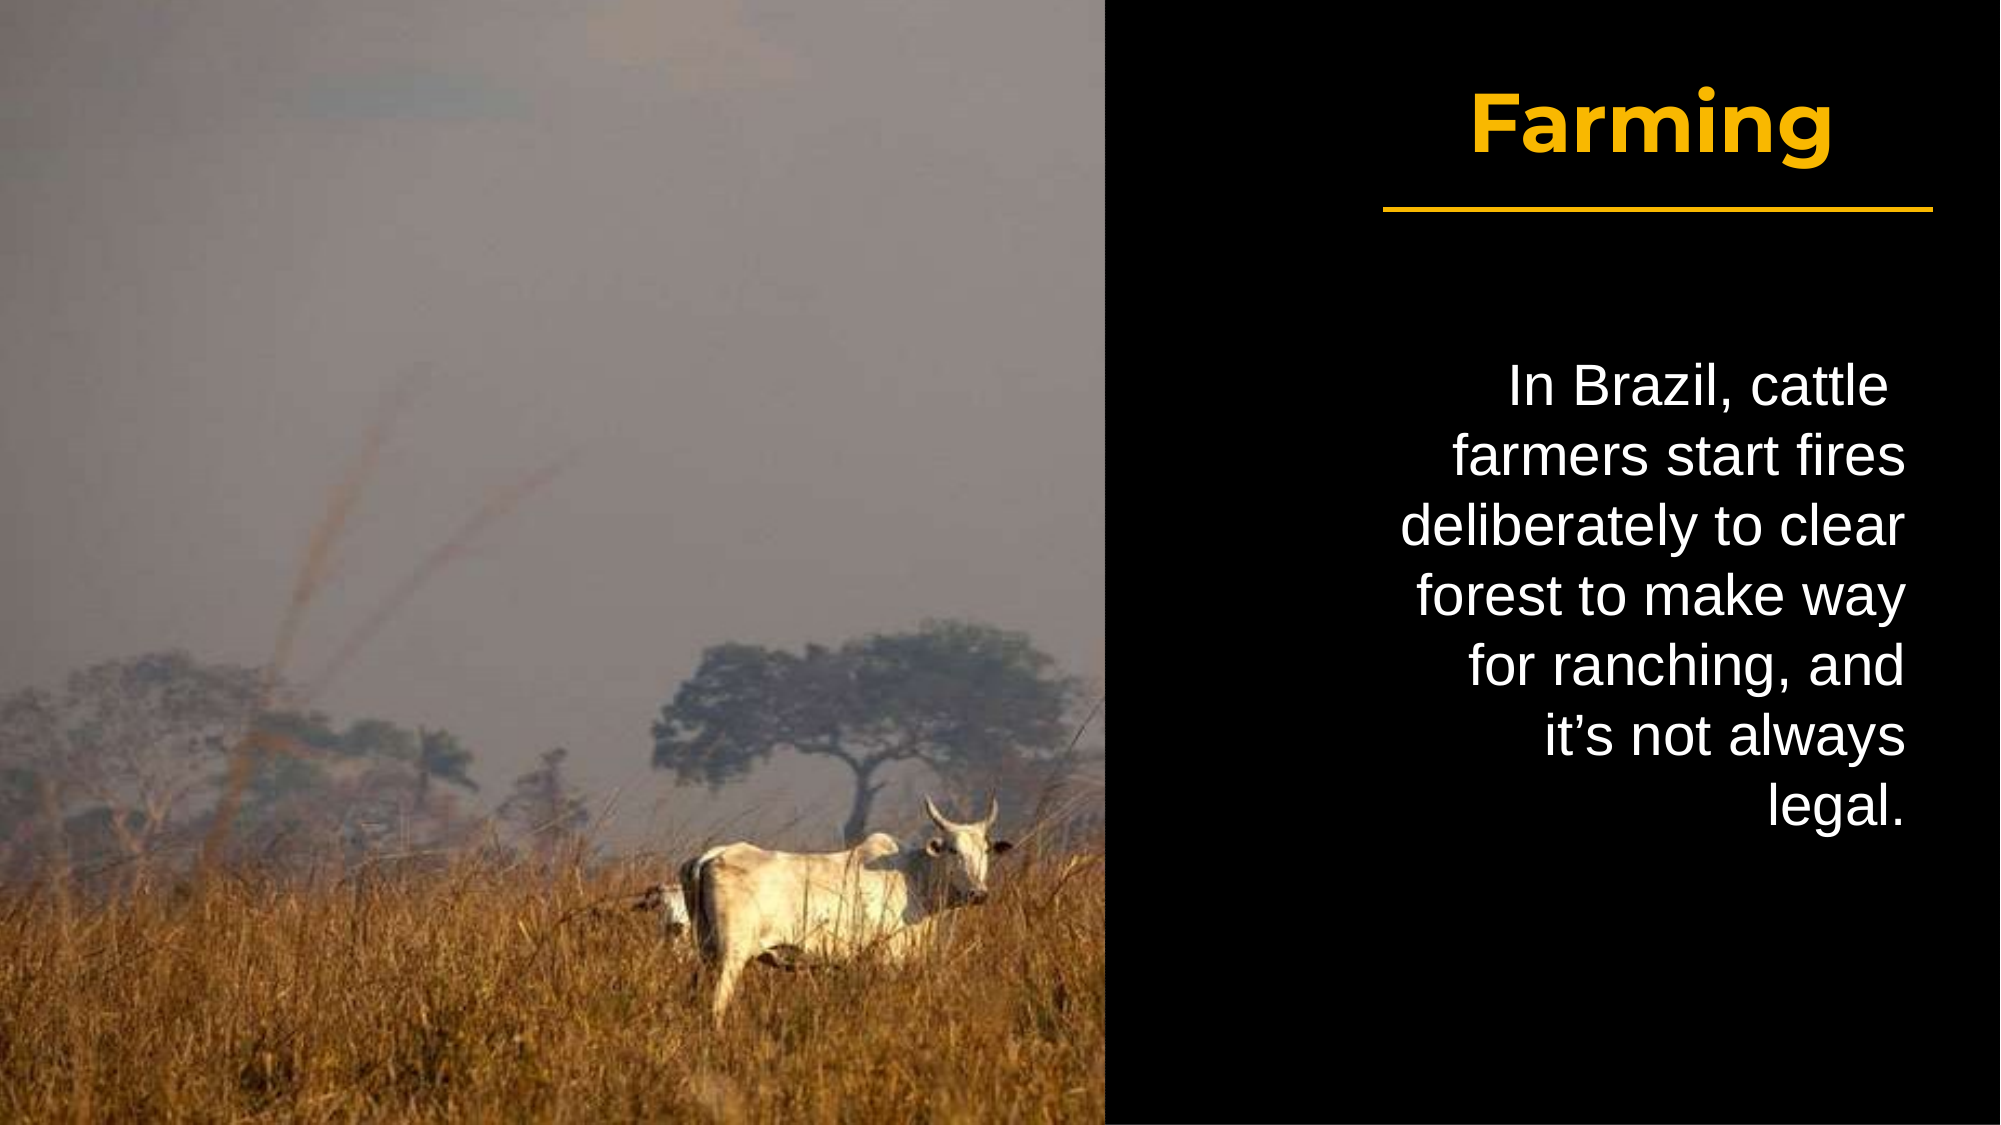

# Farming

In Brazil, cattle  farmers start fires deliberately to clear forest to make way for ranching, and
it’s not always
legal.